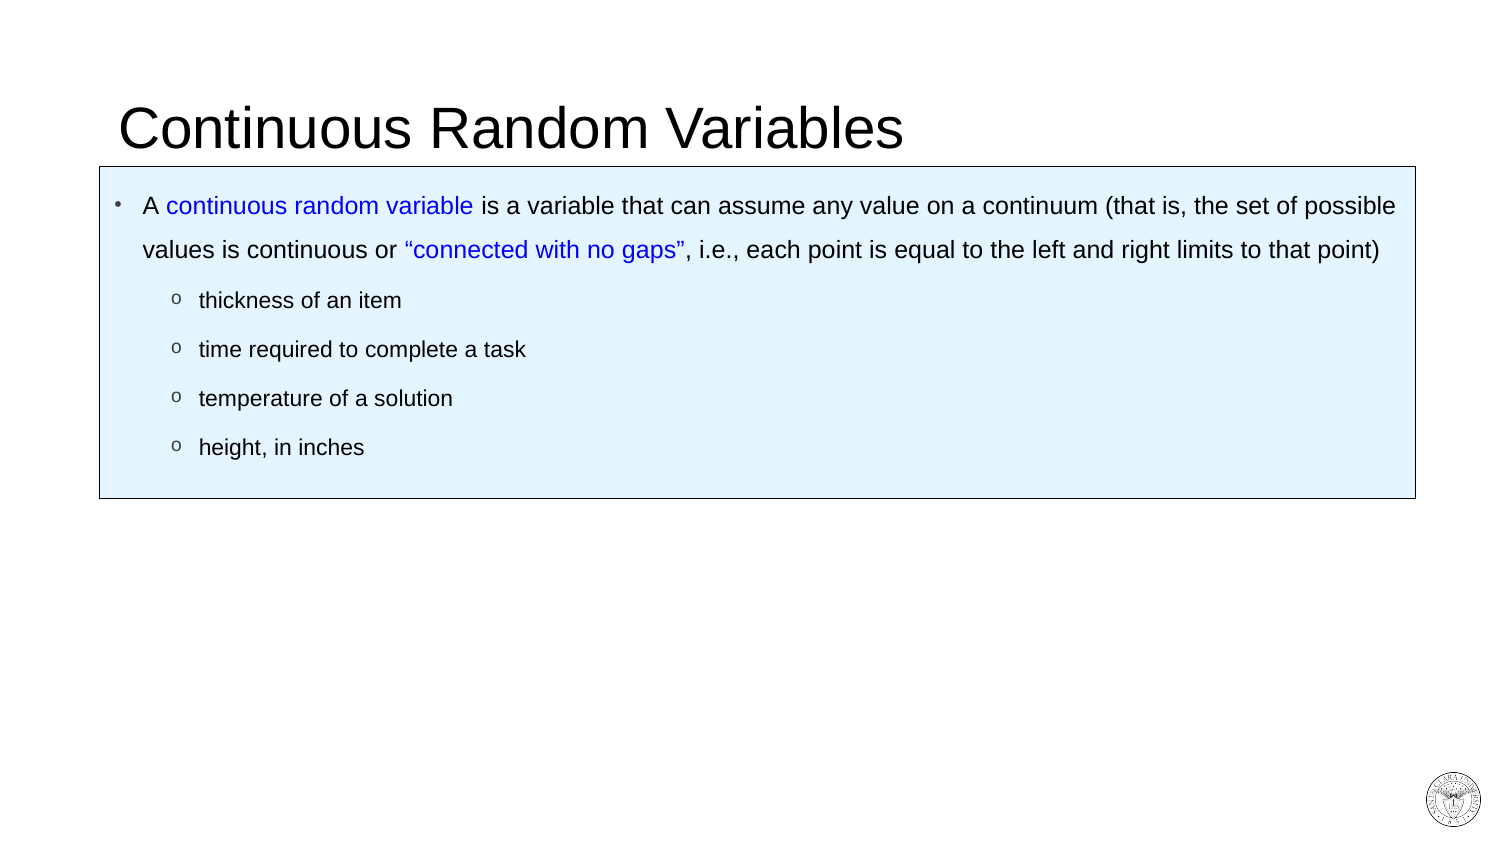

# Continuous Random Variables
A continuous random variable is a variable that can assume any value on a continuum (that is, the set of possible values is continuous or “connected with no gaps”, i.e., each point is equal to the left and right limits to that point)
thickness of an item
time required to complete a task
temperature of a solution
height, in inches